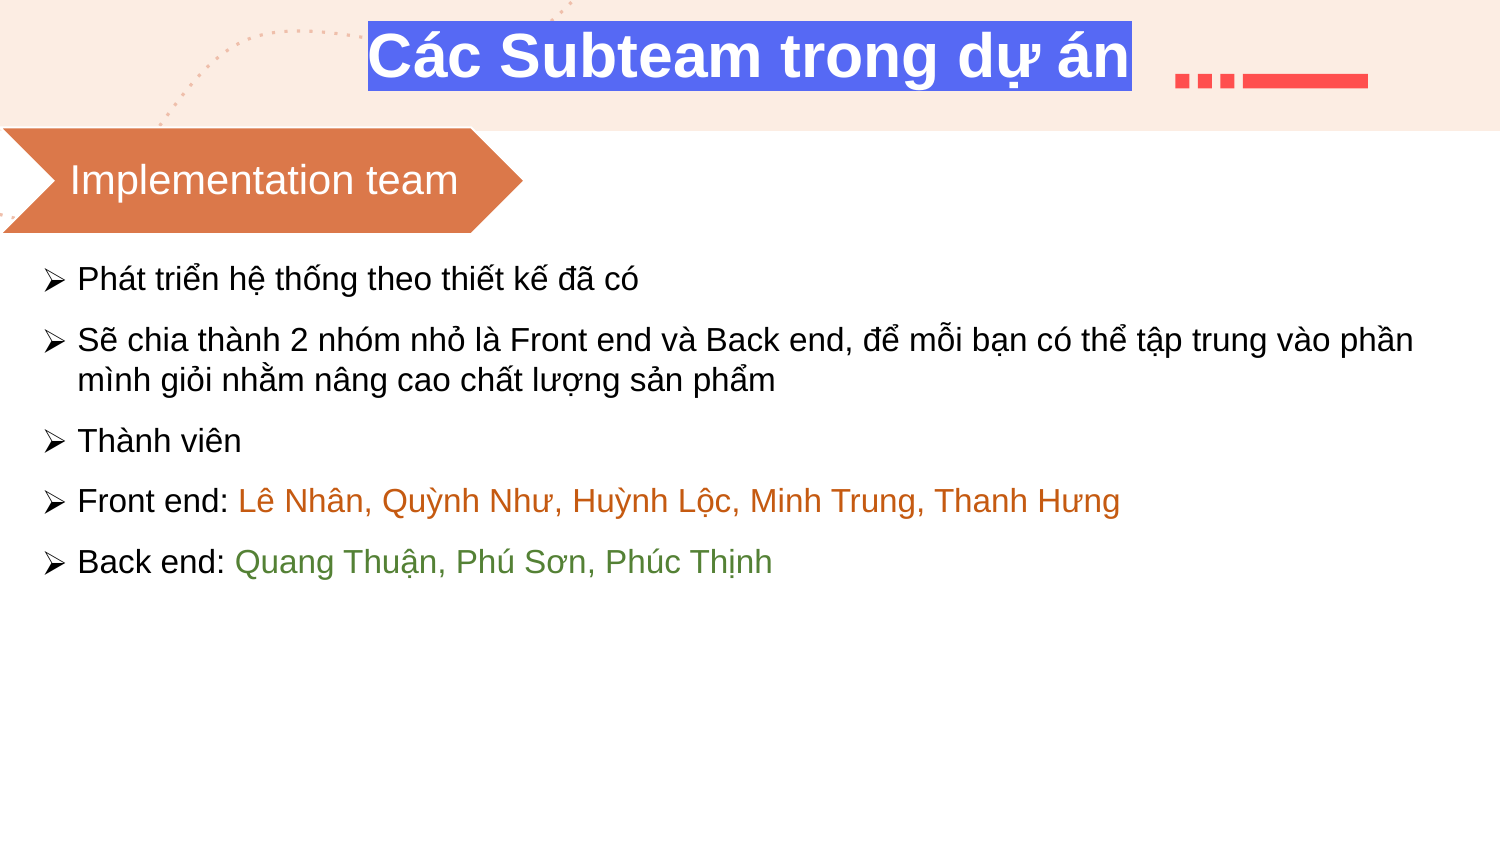

# Các Subteam trong dự án
Implementation team

Phát triển hệ thống theo thiết kế đã có
Sẽ chia thành 2 nhóm nhỏ là Front end và Back end, để mỗi bạn có thể tập trung vào phần mình giỏi nhằm nâng cao chất lượng sản phẩm
Thành viên
Front end: Lê Nhân, Quỳnh Như, Huỳnh Lộc, Minh Trung, Thanh Hưng
Back end: Quang Thuận, Phú Sơn, Phúc Thịnh